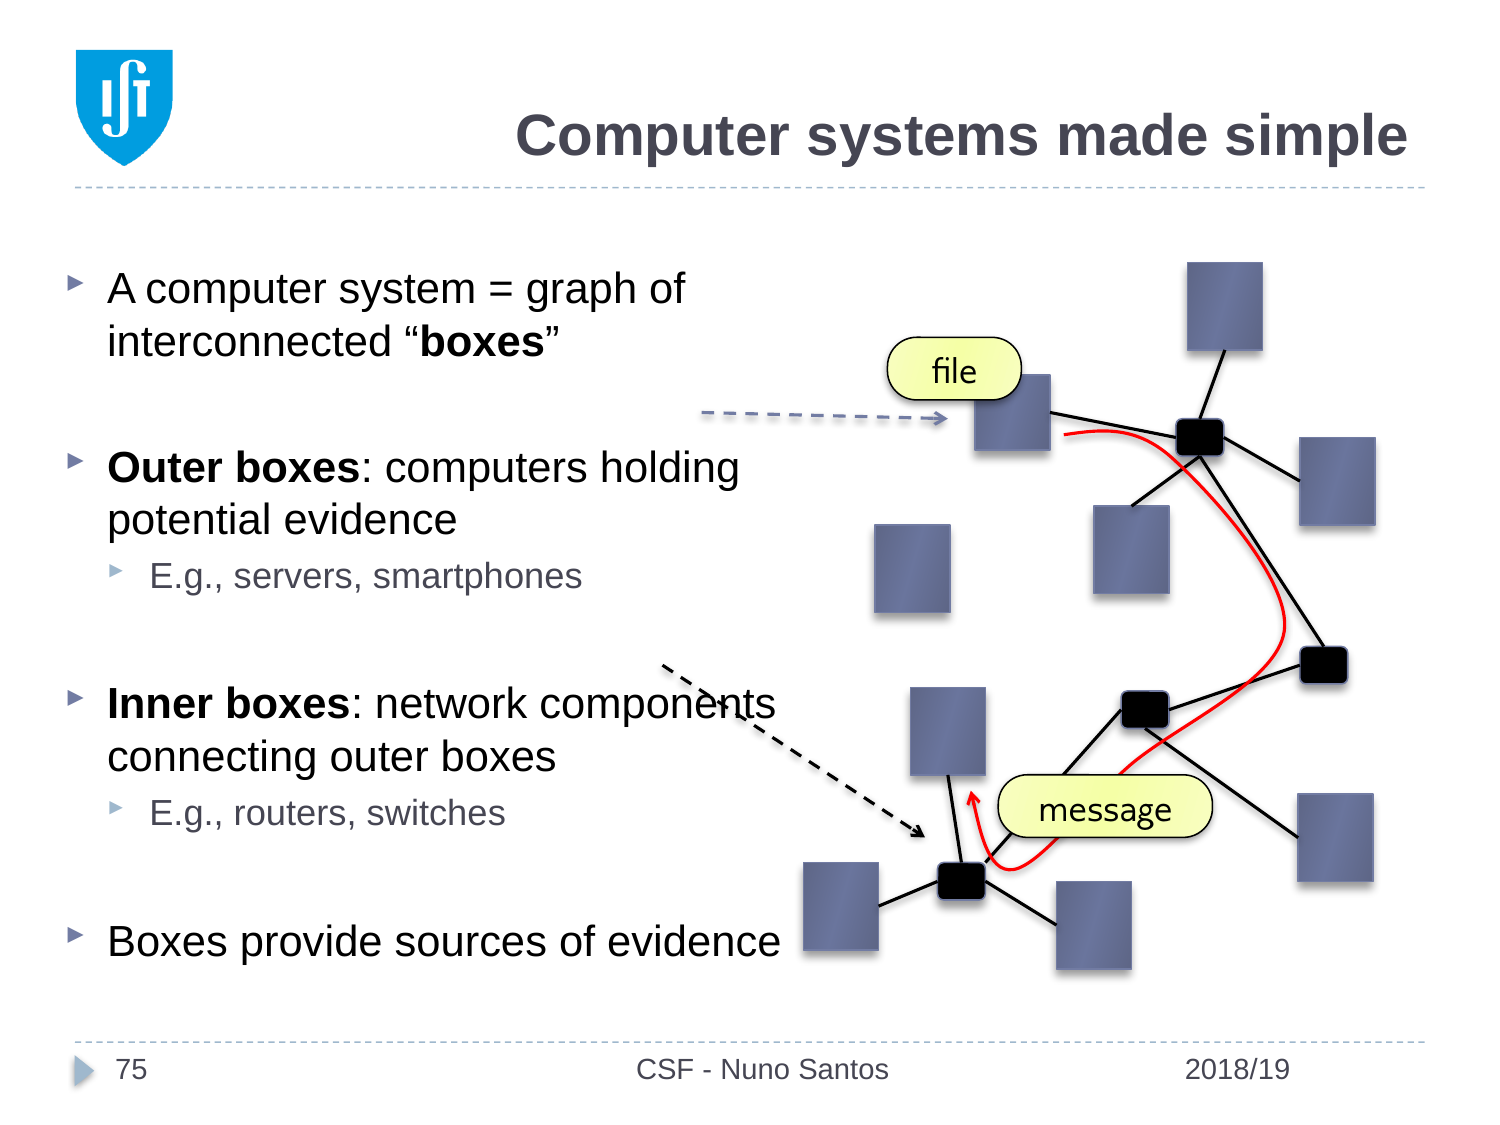

# Computer systems made simple

A computer system = graph of interconnected “boxes”

Outer boxes: computers holding potential evidence
E.g., servers, smartphones

Inner boxes: network components connecting outer boxes
E.g., routers, switches

Boxes provide sources of evidence

file

message

75
CSF - Nuno Santos
2018/19